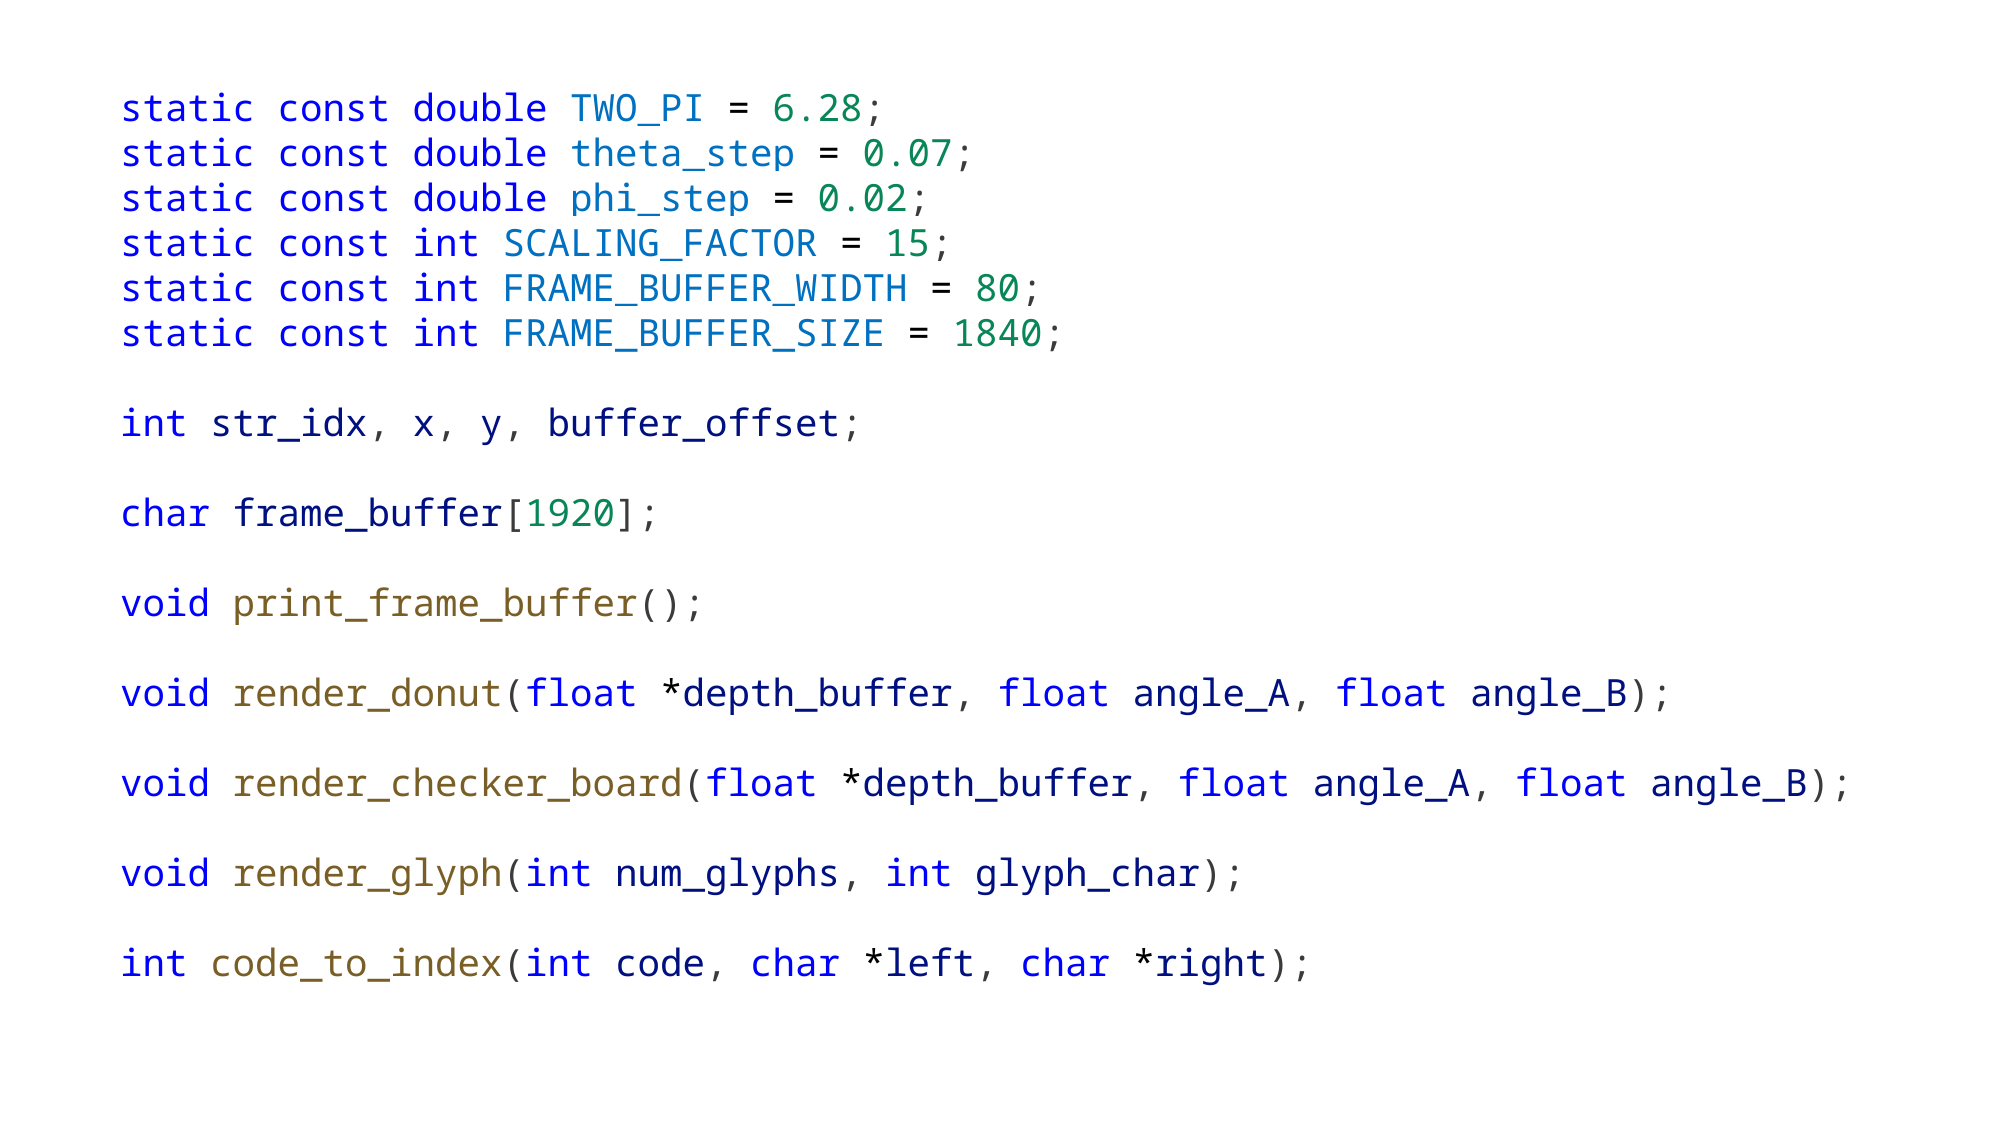

static const double TWO_PI = 6.28;
static const double theta_step = 0.07;
static const double phi_step = 0.02;
static const int SCALING_FACTOR = 15;
static const int FRAME_BUFFER_WIDTH = 80;
static const int FRAME_BUFFER_SIZE = 1840;

int str_idx, x, y, buffer_offset;

char frame_buffer[1920];

void print_frame_buffer();
void render_donut(float *depth_buffer, float angle_A, float angle_B);

void render_checker_board(float *depth_buffer, float angle_A, float angle_B);

void render_glyph(int num_glyphs, int glyph_char);

int code_to_index(int code, char *left, char *right);